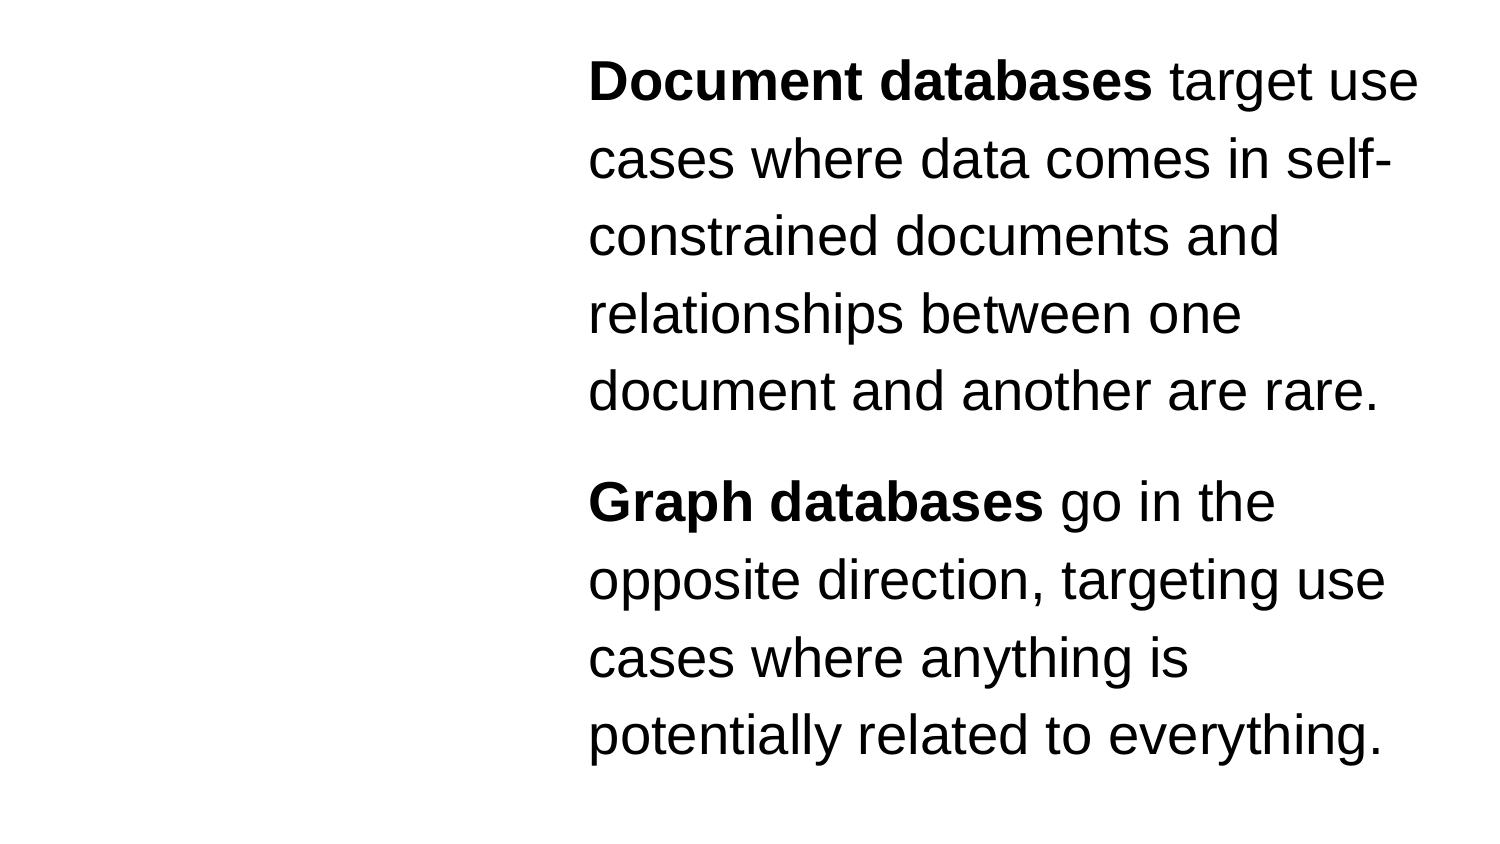

Document databases target use cases where data comes in self-constrained documents and relationships between one document and another are rare.
Graph databases go in the opposite direction, targeting use cases where anything is potentially related to everything.